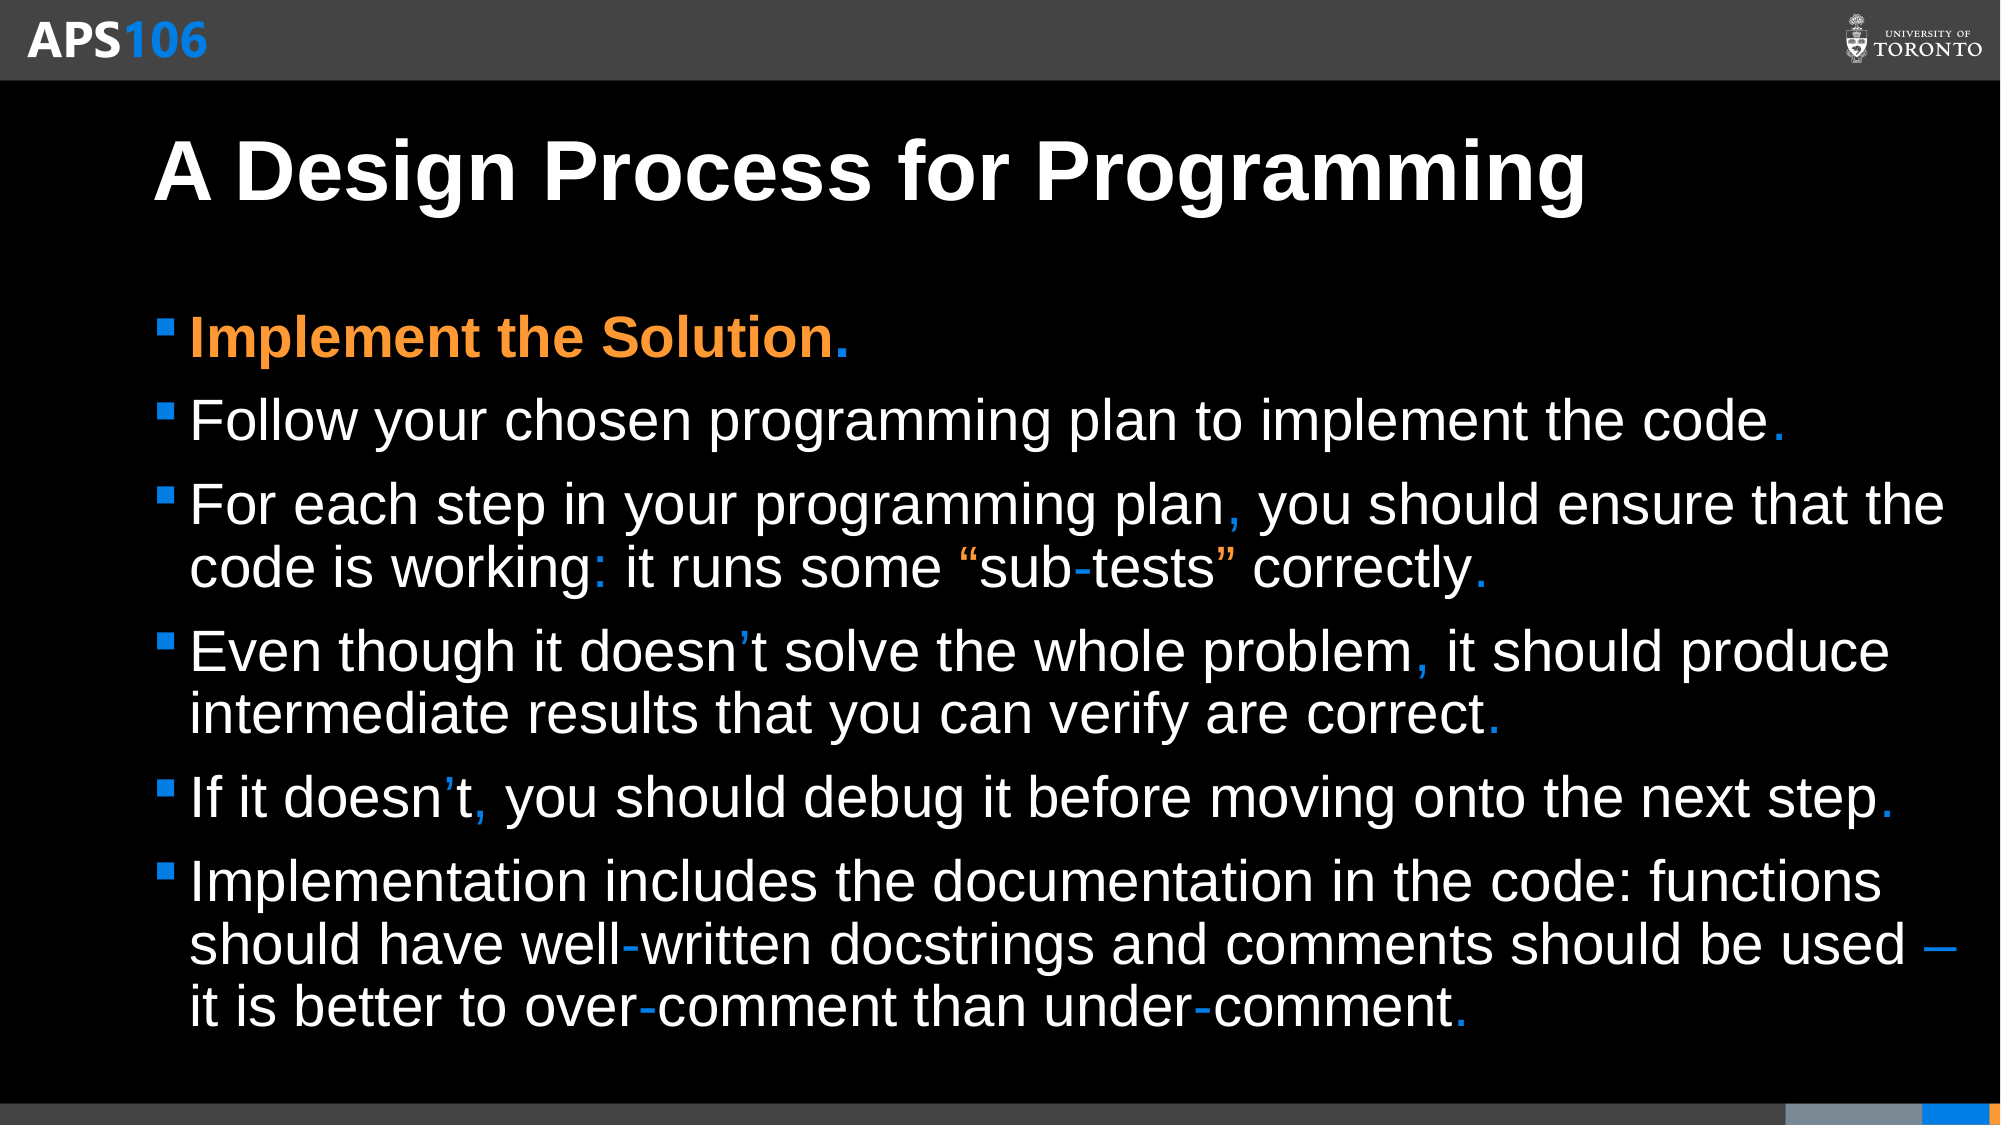

# A Design Process for Programming
Implement the Solution.
Follow your chosen programming plan to implement the code.
For each step in your programming plan, you should ensure that the code is working: it runs some “sub-tests” correctly.
Even though it doesn’t solve the whole problem, it should produce intermediate results that you can verify are correct.
If it doesn’t, you should debug it before moving onto the next step.
Implementation includes the documentation in the code: functions should have well-written docstrings and comments should be used – it is better to over-comment than under-comment.